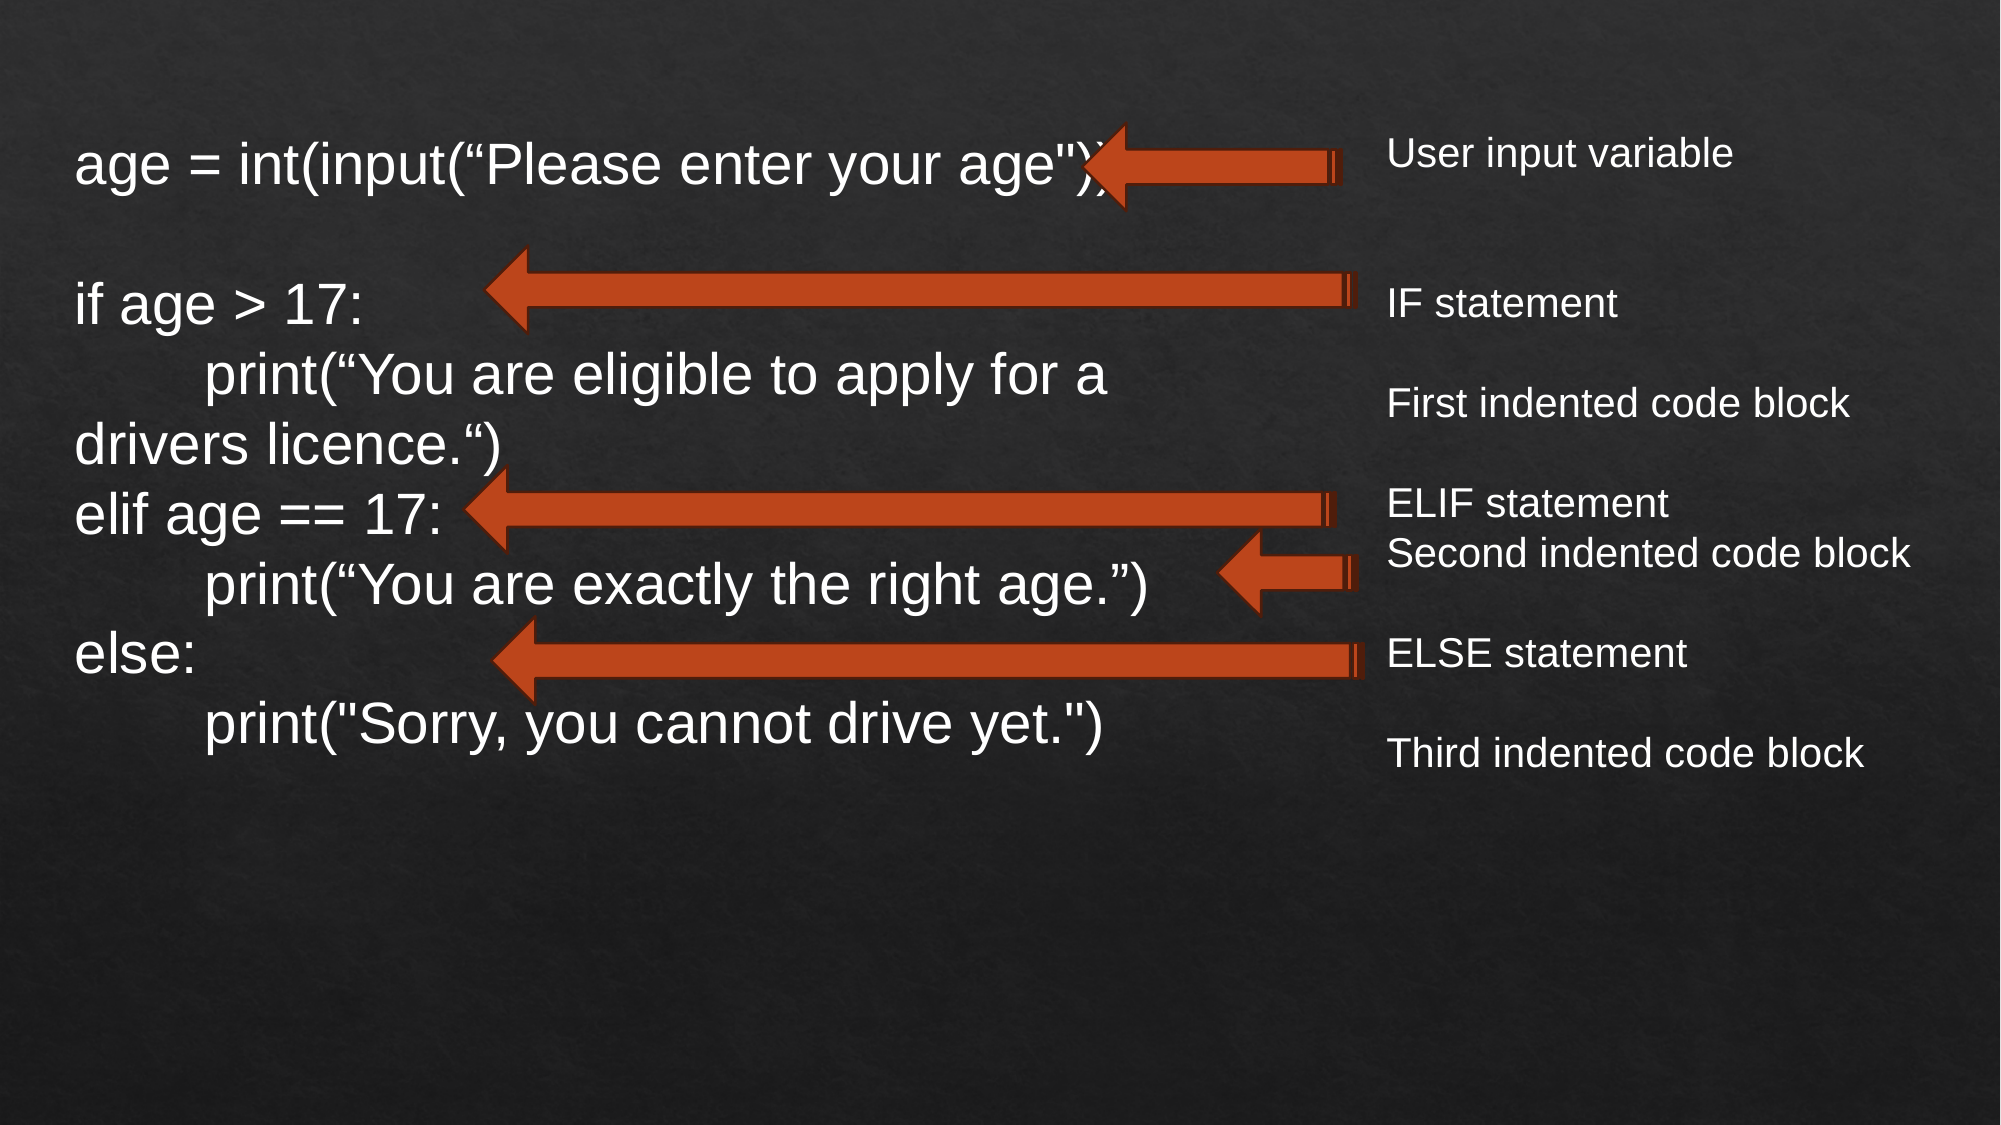

age = int(input(“Please enter your age"))

if age > 17:
        print(“You are eligible to apply for a drivers licence.“)
elif age == 17:
        print(“You are exactly the right age.”)
else:
        print("Sorry, you cannot drive yet.")
User input variable

IF statement

First indented code block

ELIF statement
Second indented code block

ELSE statement

Third indented code block